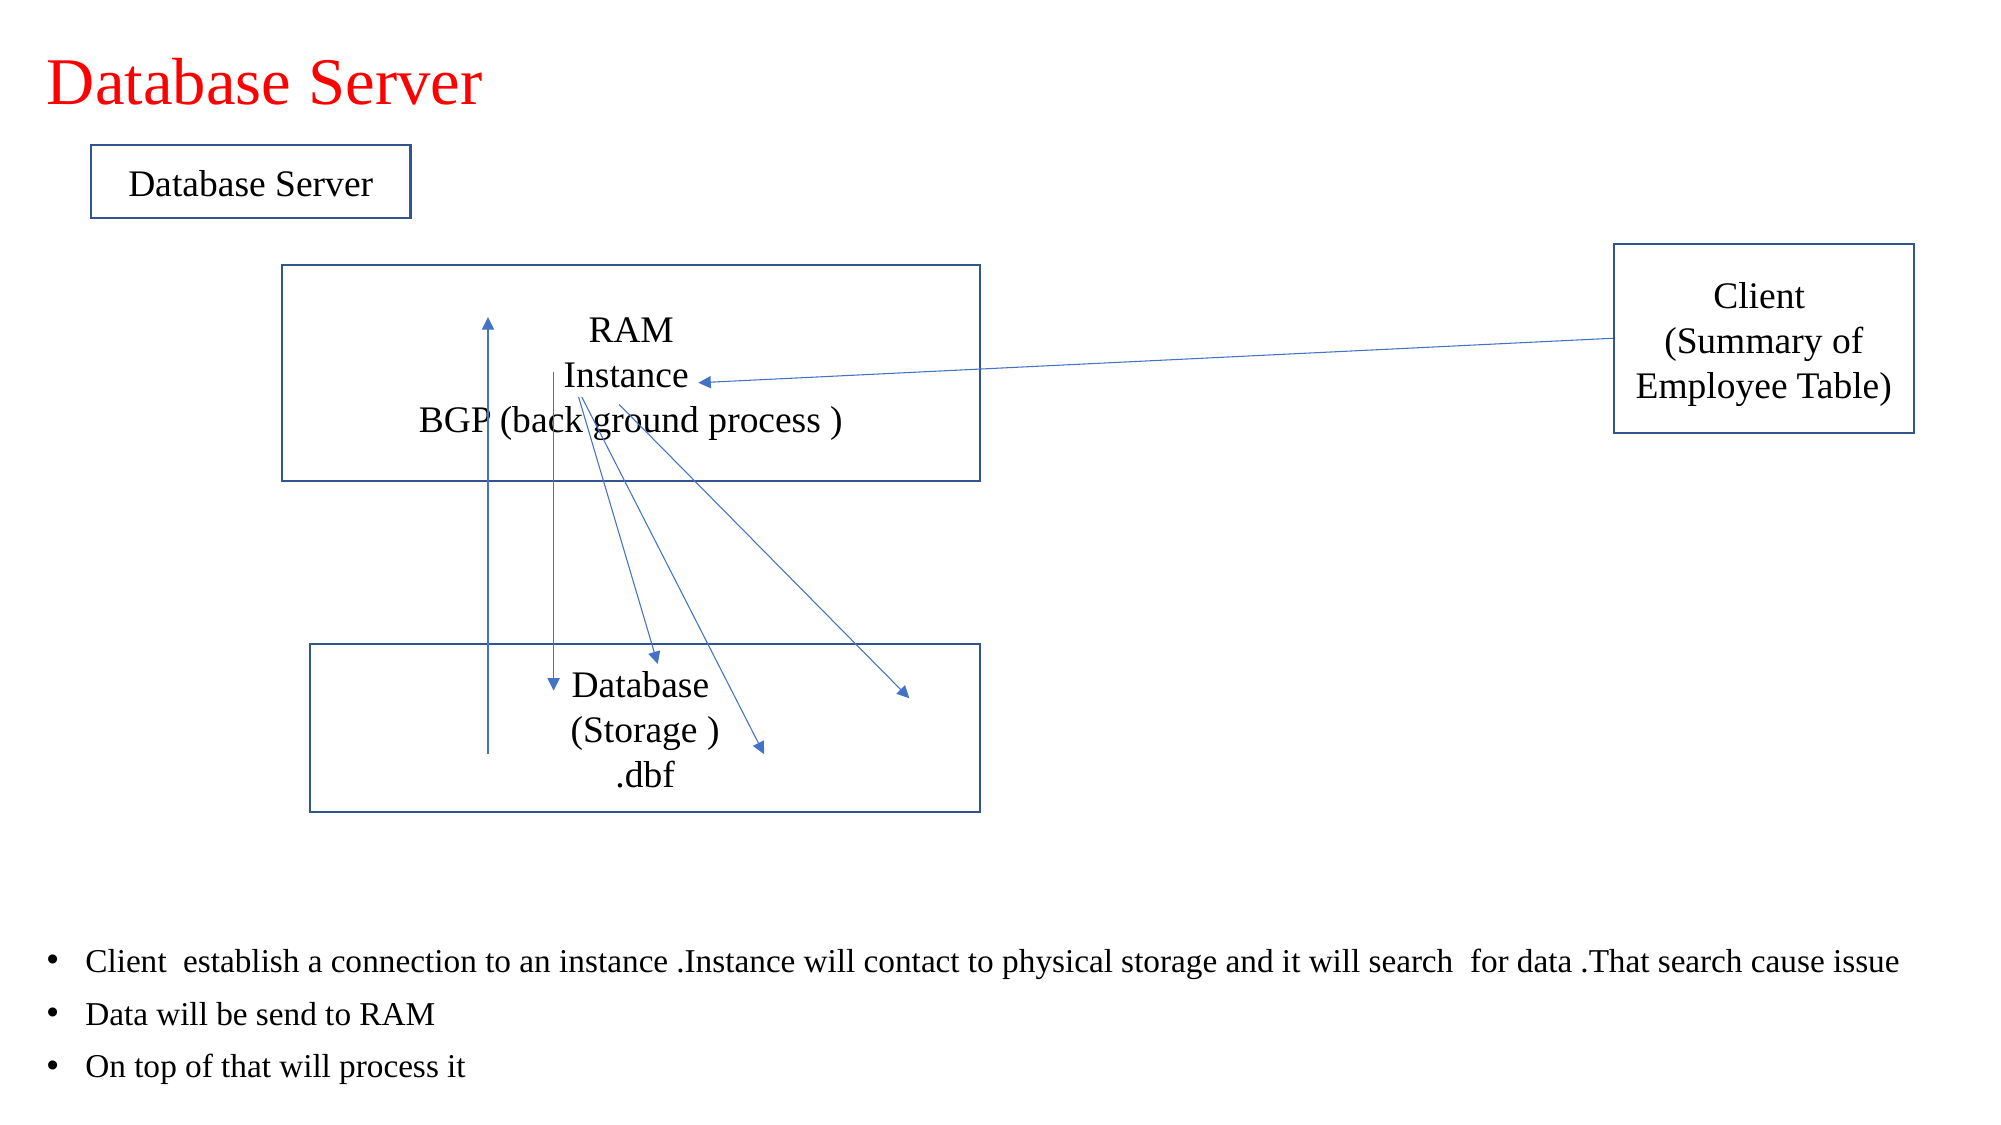

# Database Server
Database Server
Client
(Summary of Employee Table)
RAM
Instance
BGP (back ground process )
Database
(Storage )
.dbf
Client  establish a connection to an instance .Instance will contact to physical storage and it will search  for data .That search cause issue
Data will be send to RAM
On top of that will process it